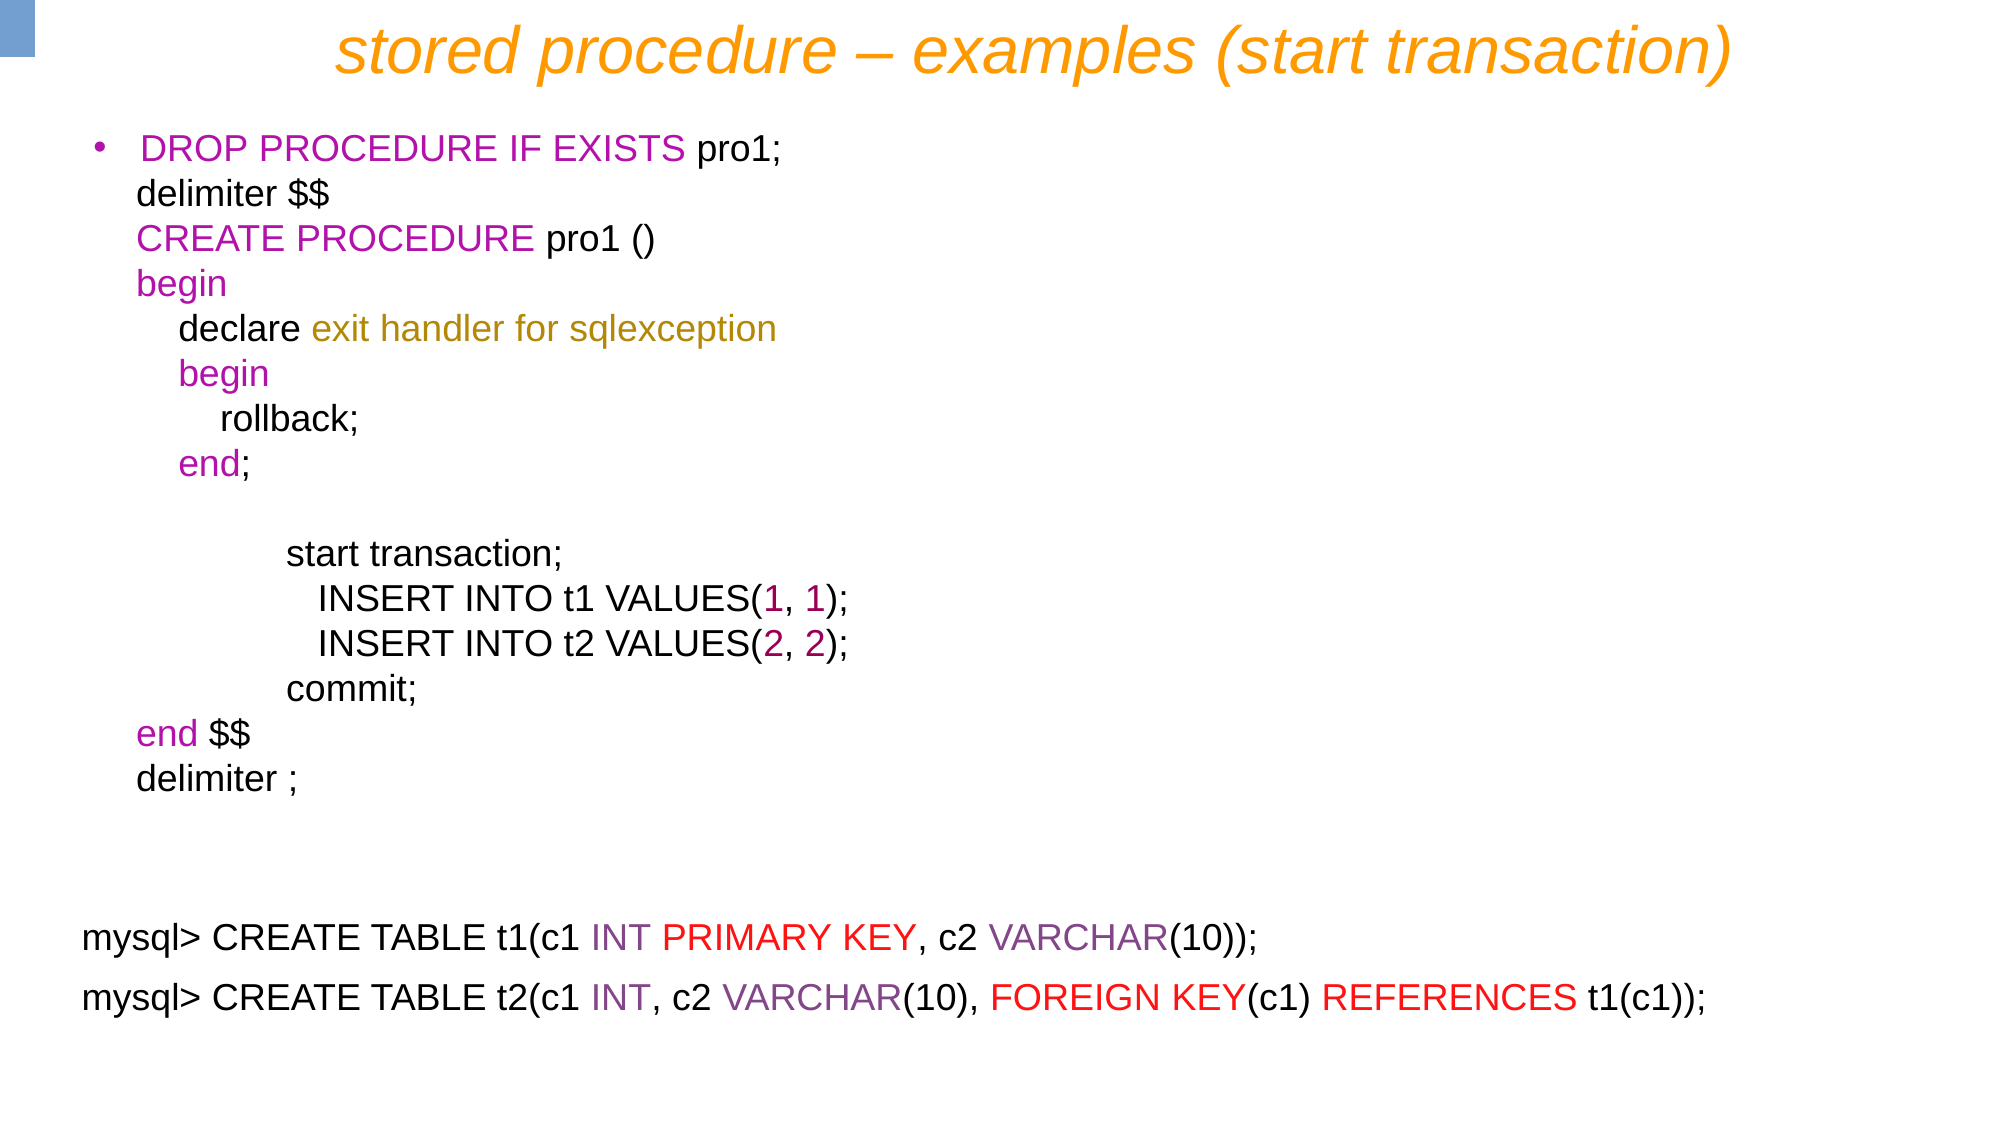

stored procedure – examples (start transaction)
DROP PROCEDURE IF EXISTS pro1;
delimiter $$
CREATE PROCEDURE pro1 ()
begin
    declare exit handler for sqlexception
    begin
        rollback;
    end;

	start transaction;
	   INSERT INTO t1 VALUES(1, 1);
	   INSERT INTO t2 VALUES(2, 2);
	commit;
end $$
delimiter ;
mysql> CREATE TABLE t1(c1 INT PRIMARY KEY, c2 VARCHAR(10));

mysql> CREATE TABLE t2(c1 INT, c2 VARCHAR(10), FOREIGN KEY(c1) REFERENCES t1(c1));